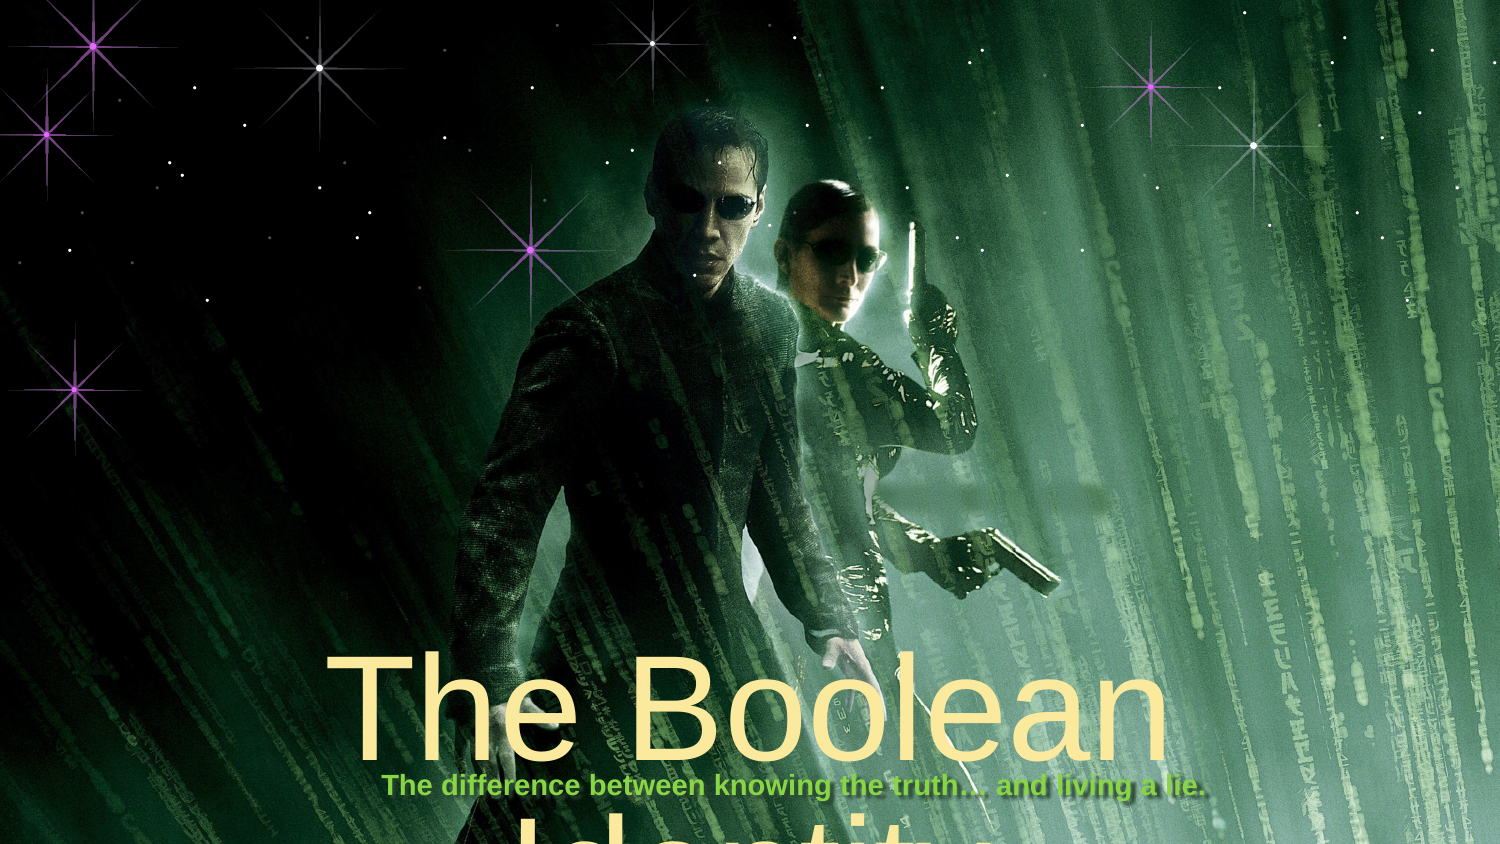

The Boolean Identity
The difference between knowing the truth… and living a lie.